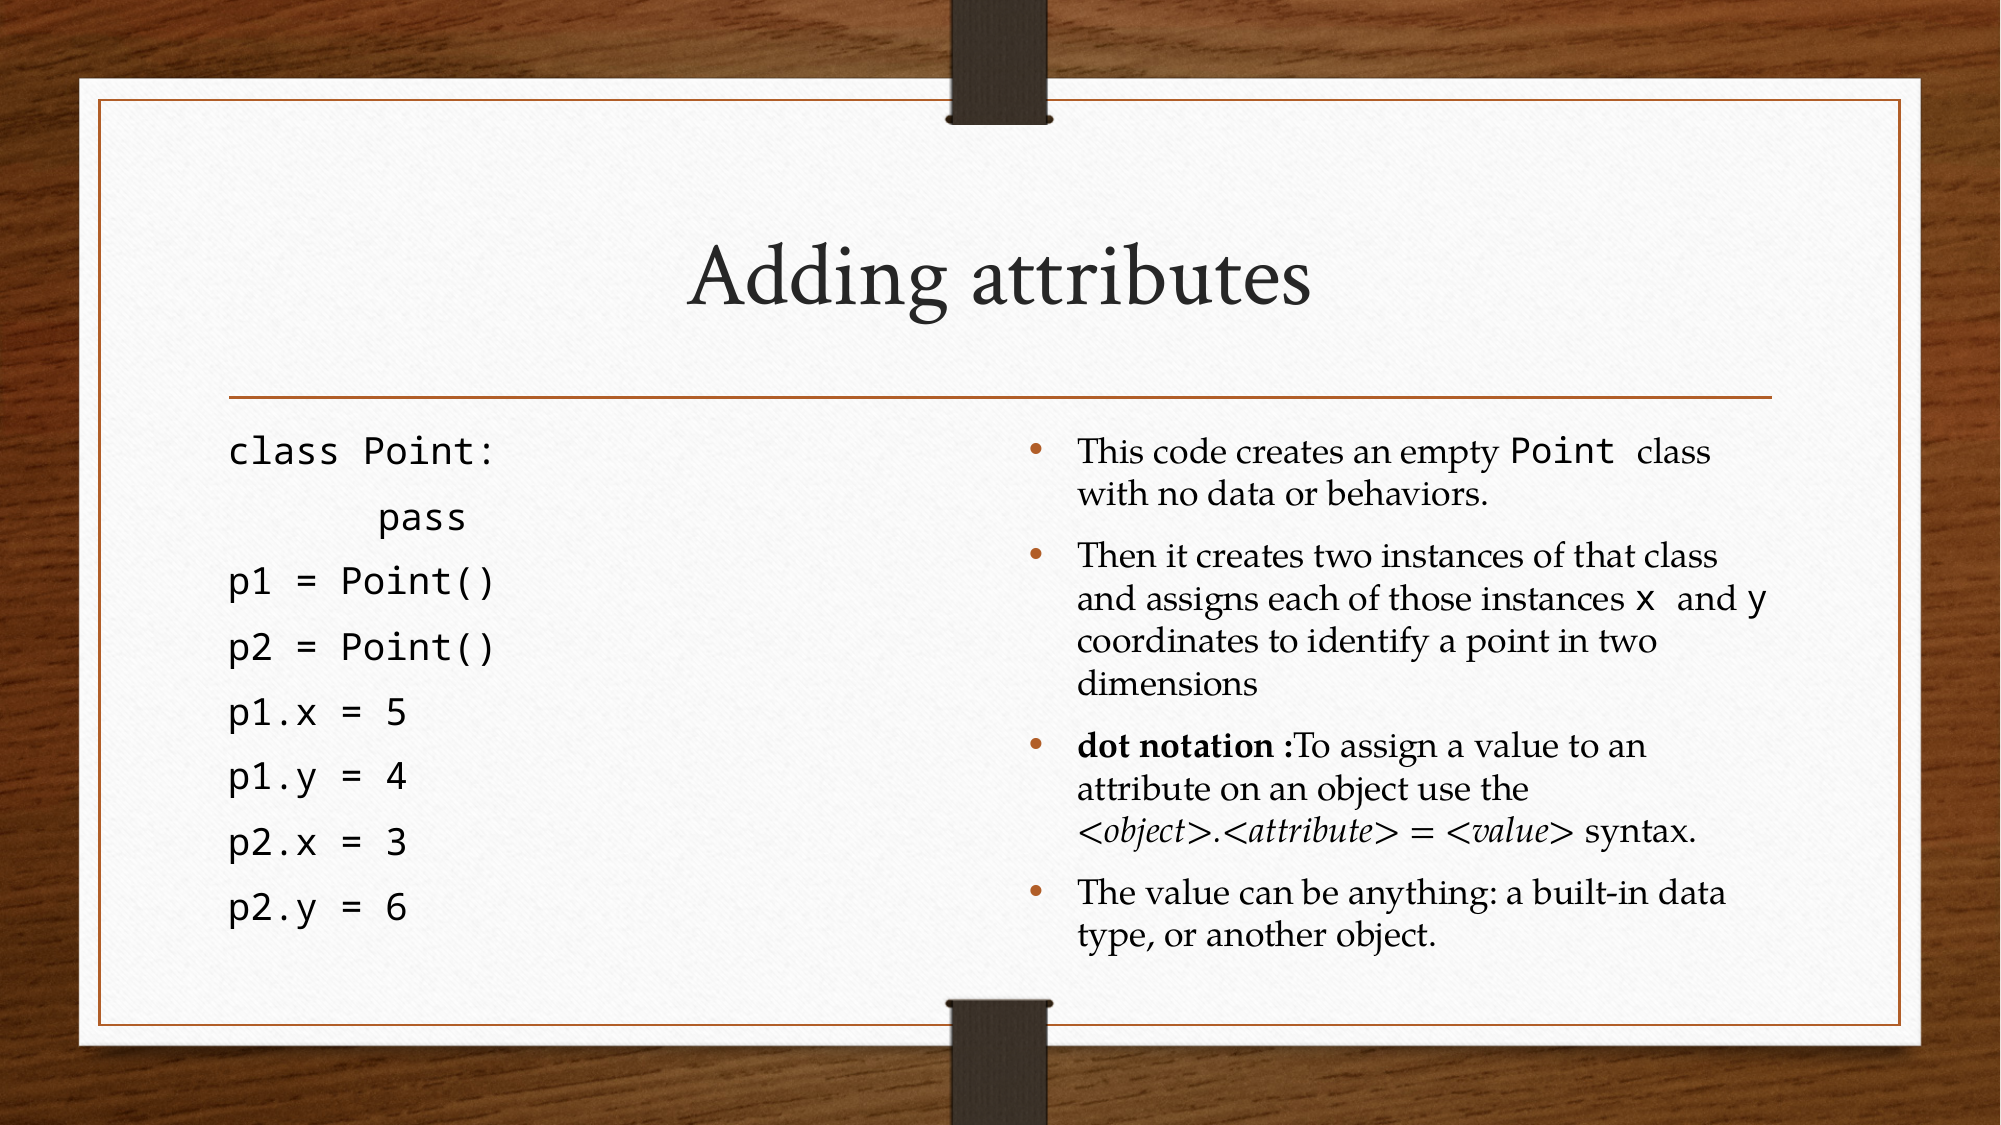

# Adding attributes
class Point:
	pass
p1 = Point()
p2 = Point()
p1.x = 5
p1.y = 4
p2.x = 3
p2.y = 6
This code creates an empty Point class with no data or behaviors.
Then it creates two instances of that class and assigns each of those instances x and y coordinates to identify a point in two dimensions
dot notation :To assign a value to an attribute on an object use the <object>.<attribute> = <value> syntax.
The value can be anything: a built-in data type, or another object.